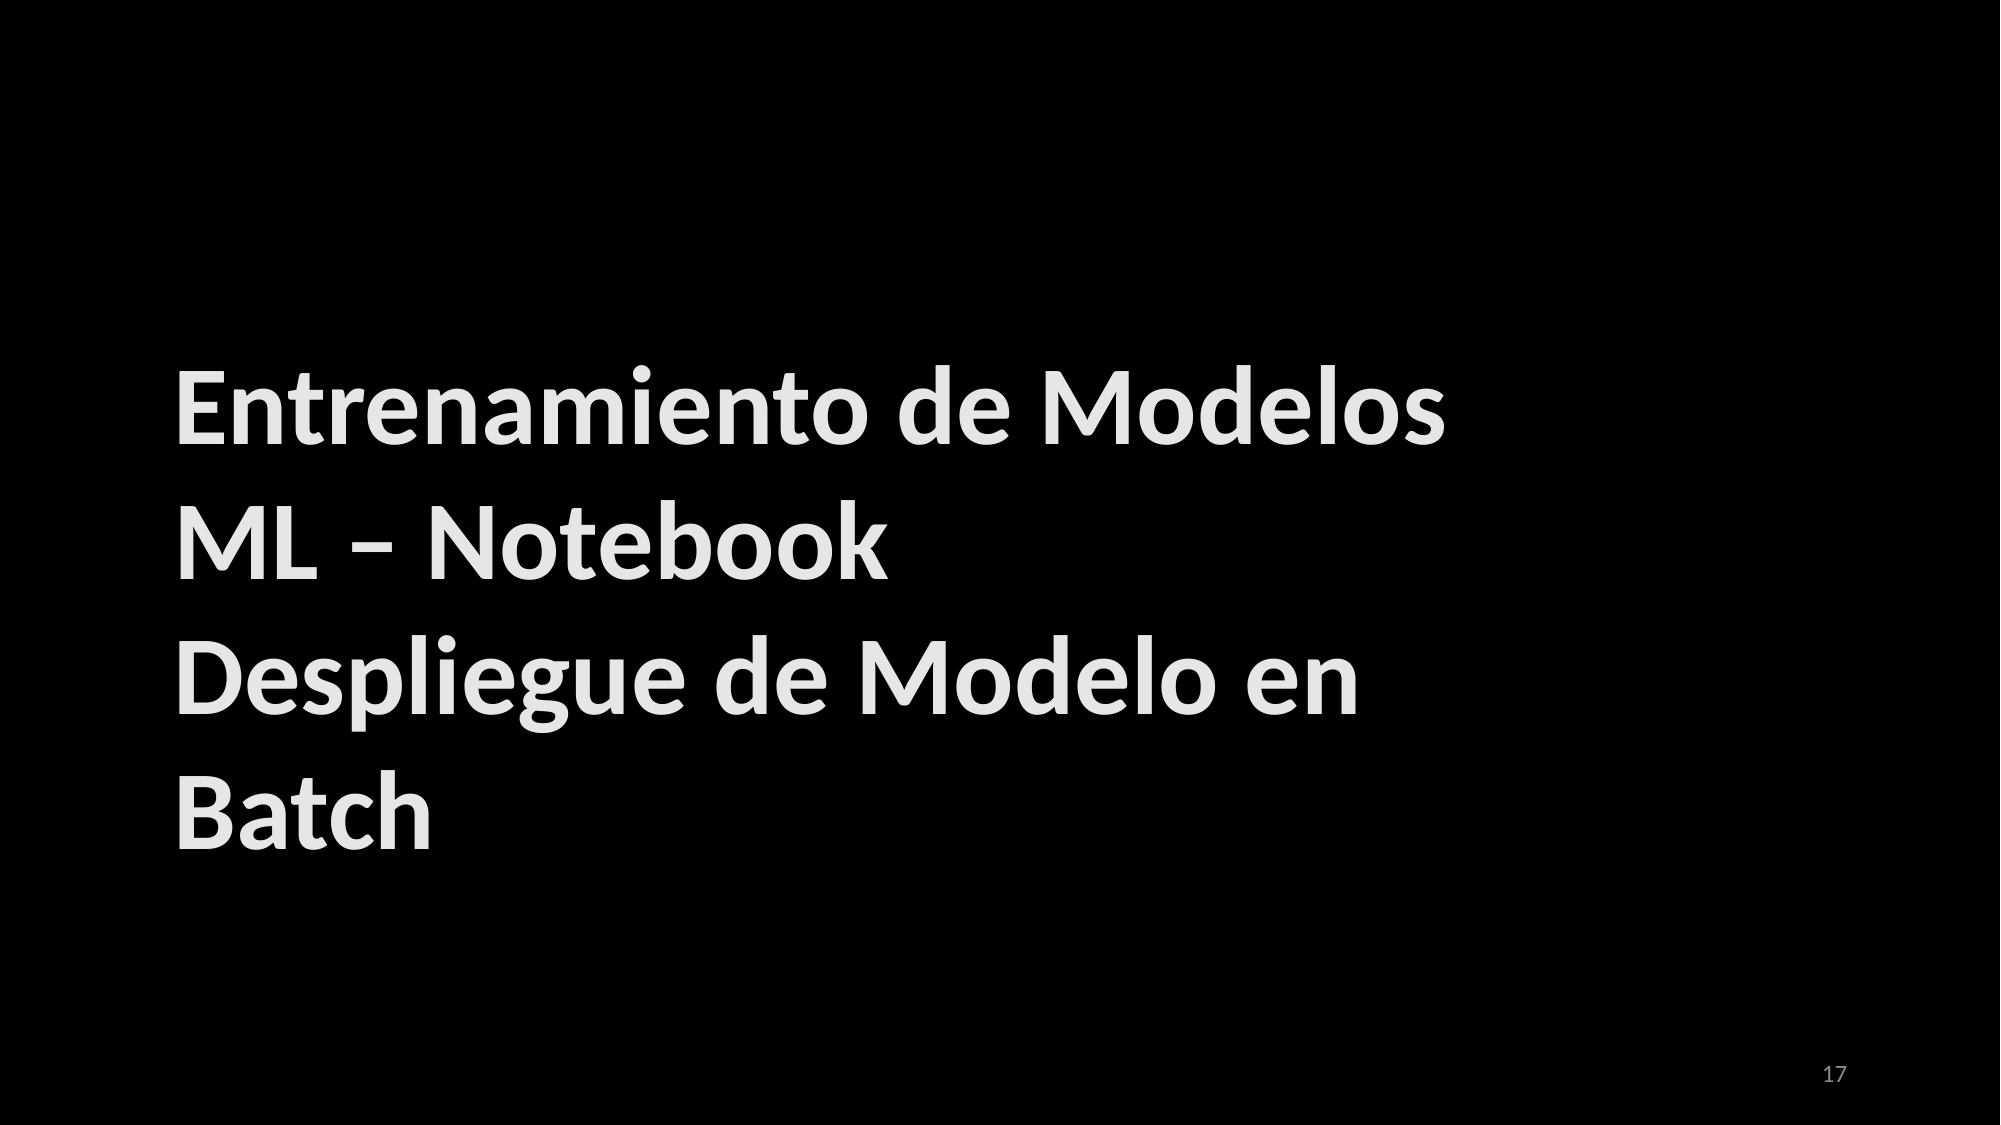

Entrenamiento de Modelos ML – Notebook
Despliegue de Modelo en Batch
17